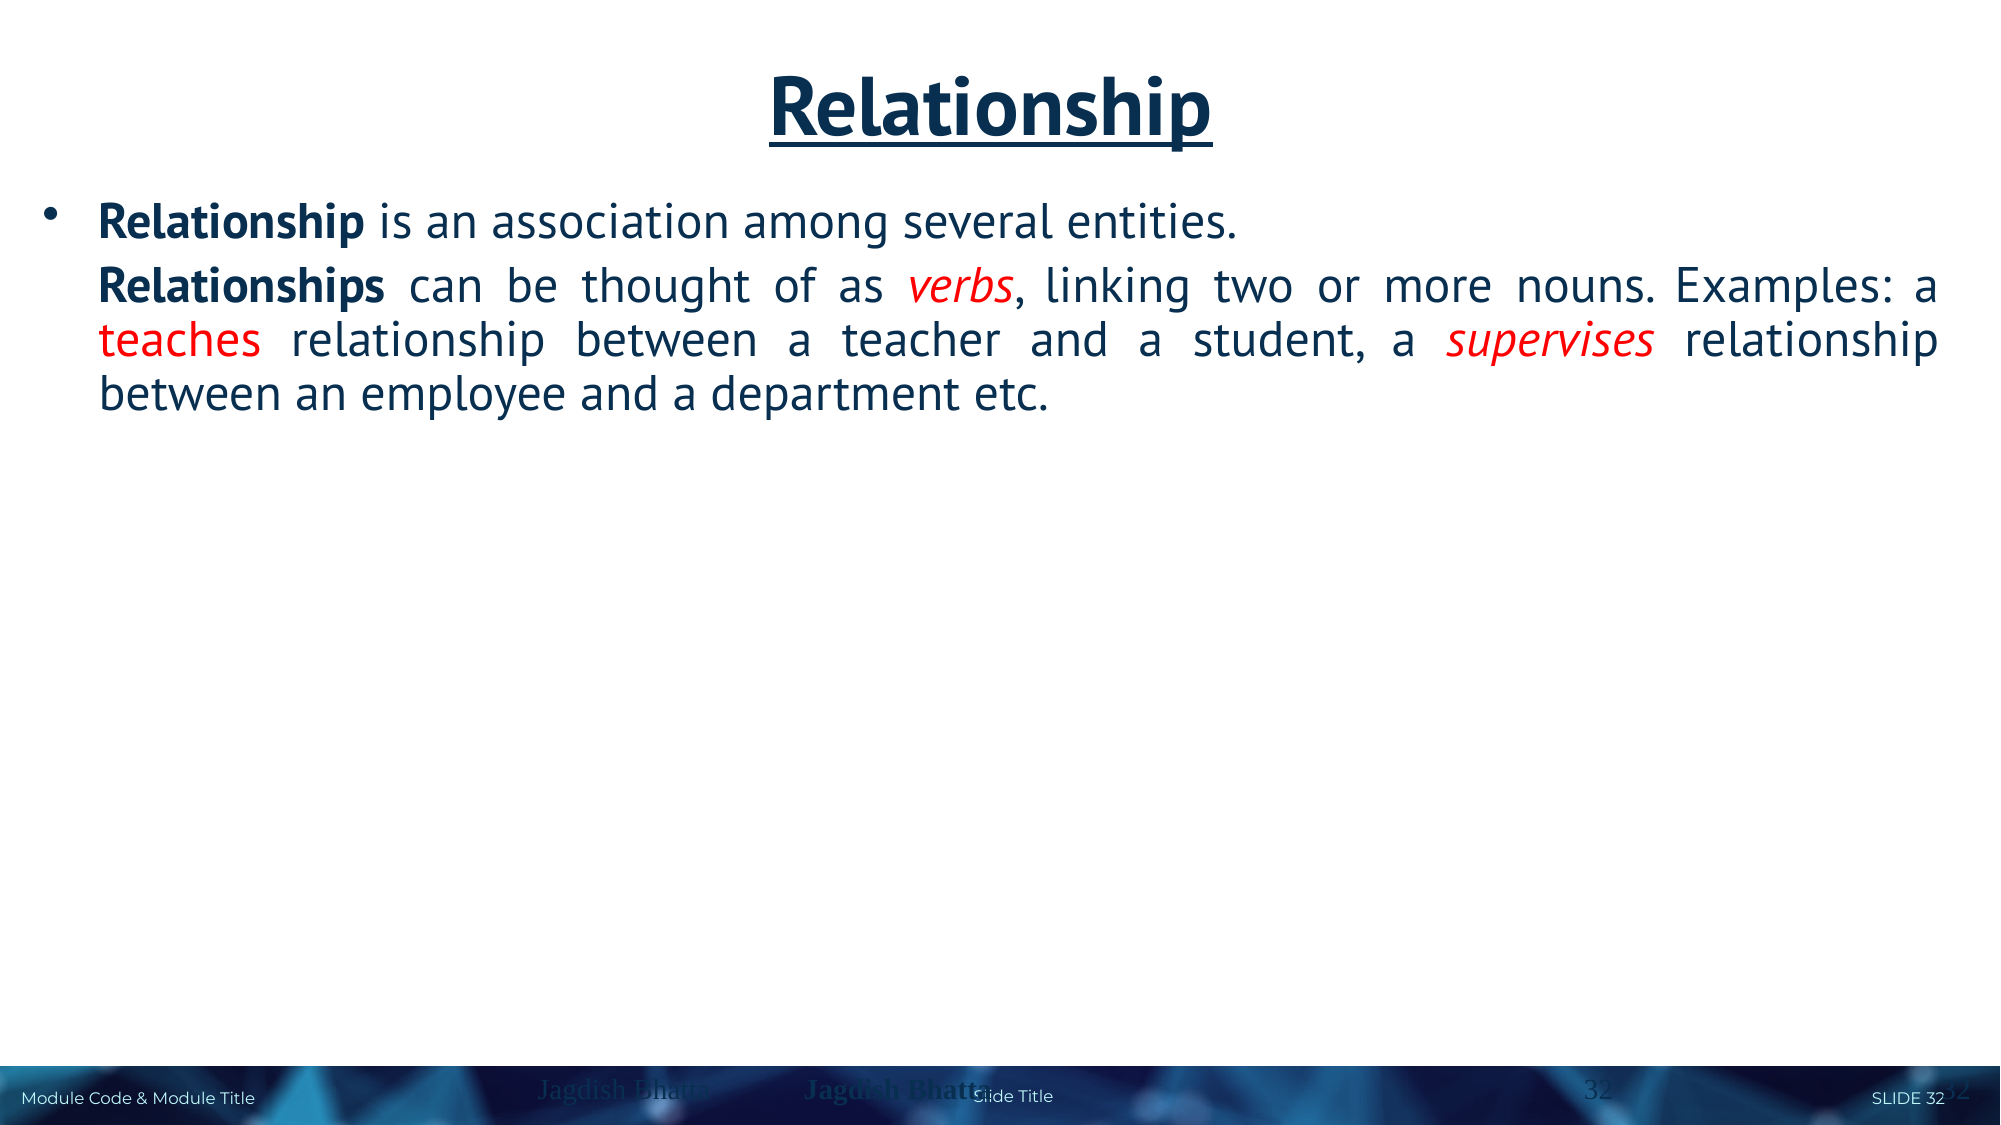

Relationship

Relationship is an association among several entities.
	Relationships can be thought of as verbs, linking two or more nouns. Examples: a teaches relationship between a teacher and a student, a supervises relationship between an employee and a department etc.

Jagdish Bhatta
Jagdish Bhatta
32
32